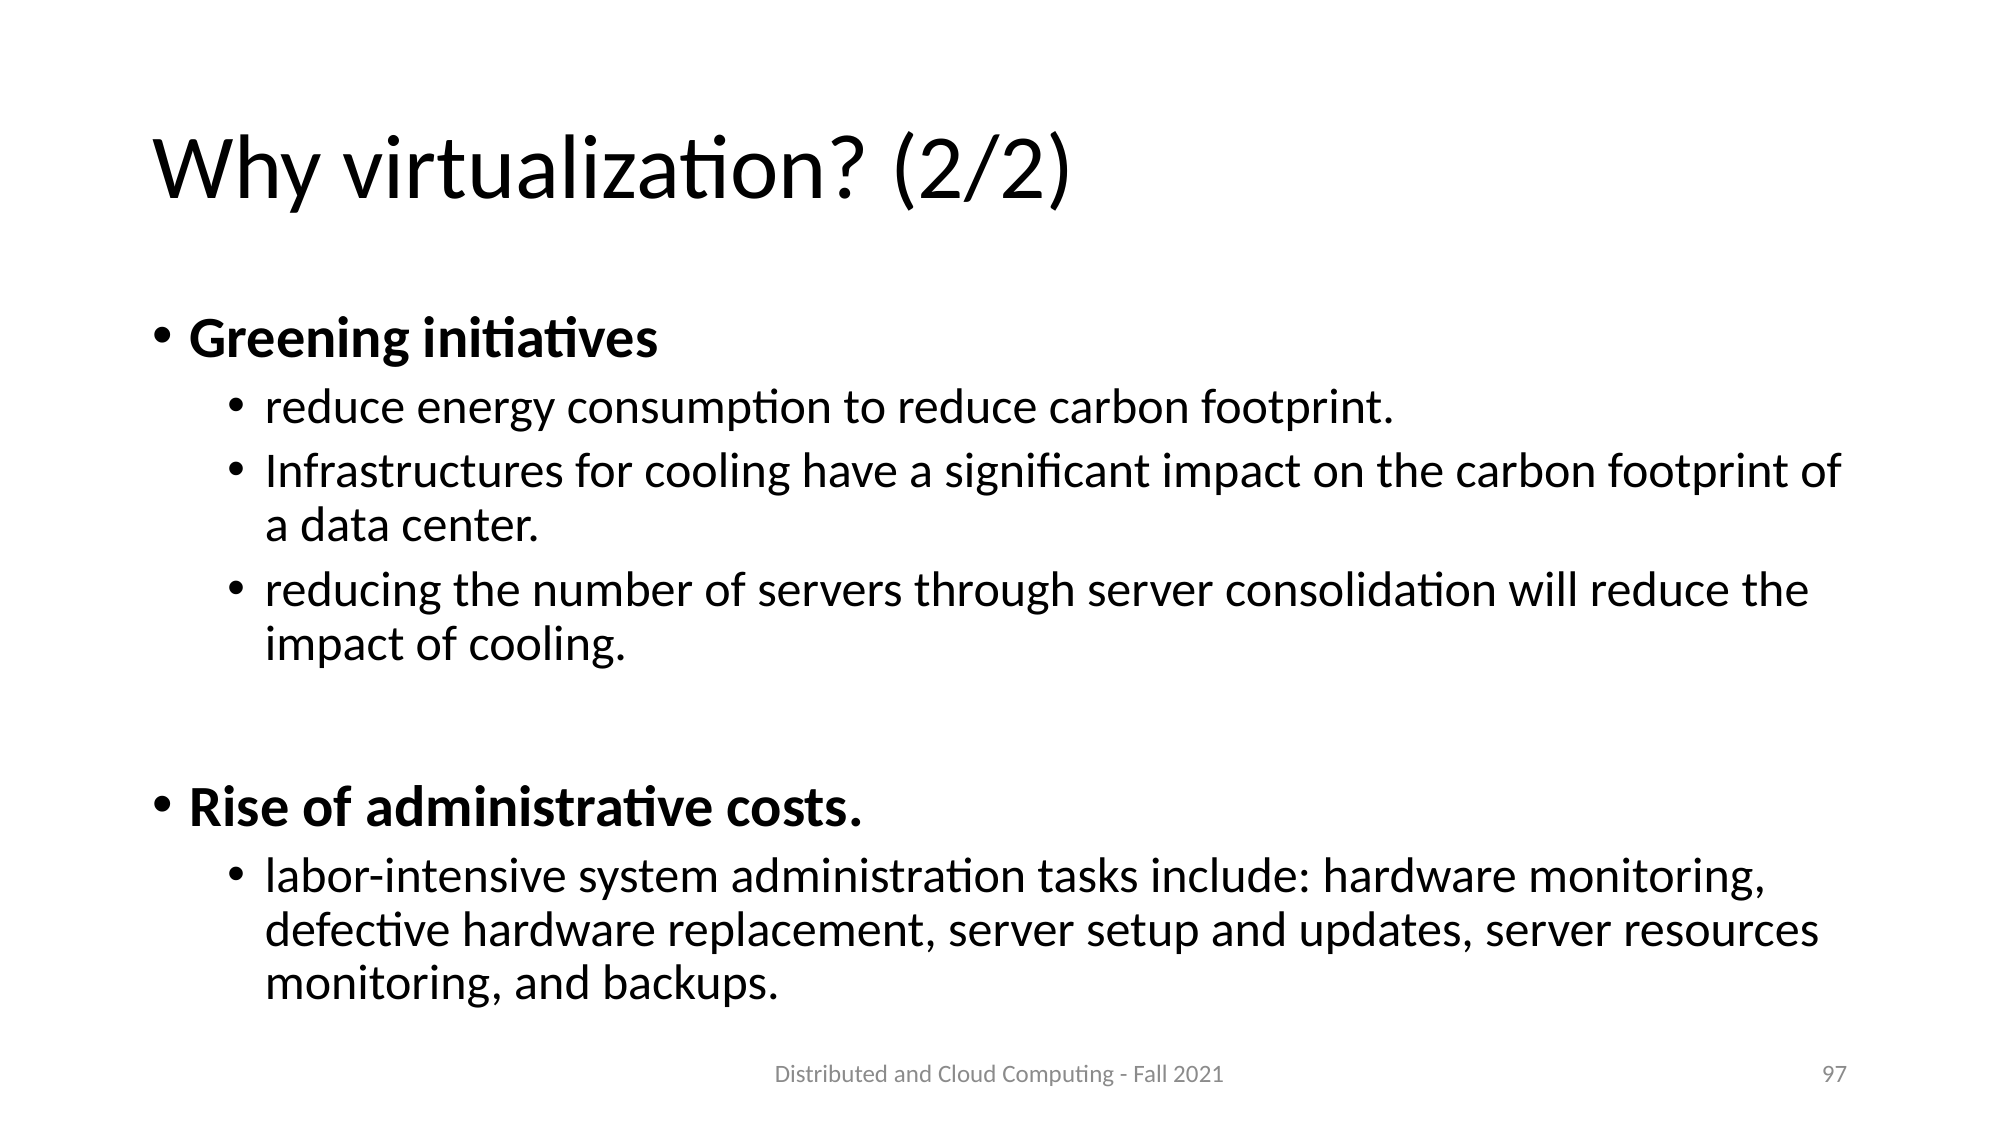

# Why virtualization? (2/2)
Greening initiatives
reduce energy consumption to reduce carbon footprint.
Infrastructures for cooling have a significant impact on the carbon footprint of a data center.
reducing the number of servers through server consolidation will reduce the impact of cooling.

Rise of administrative costs.
labor-intensive system administration tasks include: hardware monitoring, defective hardware replacement, server setup and updates, server resources monitoring, and backups.

Distributed and Cloud Computing - Fall 2021
97